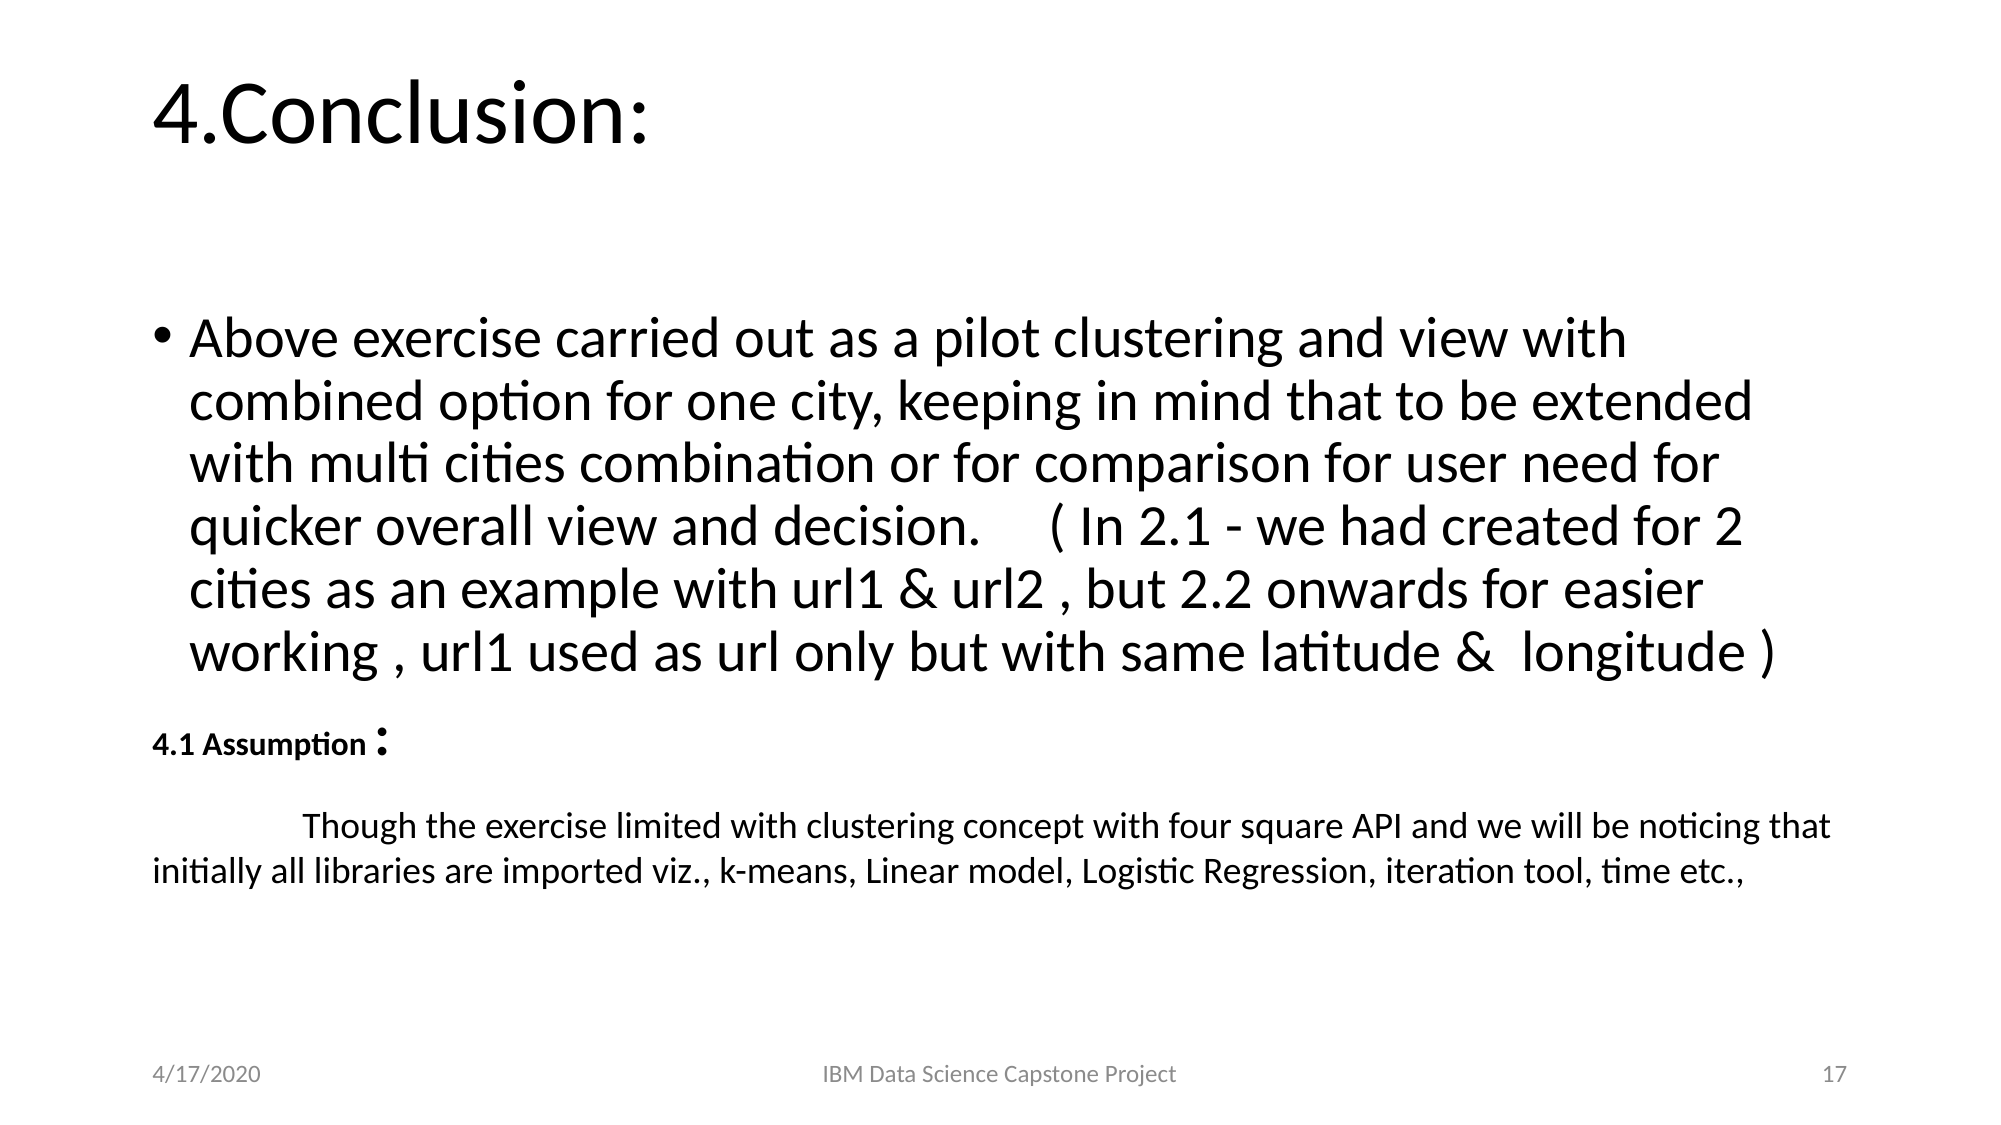

# 4.Conclusion:
Above exercise carried out as a pilot clustering and view with combined option for one city, keeping in mind that to be extended with multi cities combination or for comparison for user need for quicker overall view and decision.     ( In 2.1 - we had created for 2 cities as an example with url1 & url2 , but 2.2 onwards for easier working , url1 used as url only but with same latitude &  longitude )
4.1 Assumption :
	Though the exercise limited with clustering concept with four square API and we will be noticing that initially all libraries are imported viz., k-means, Linear model, Logistic Regression, iteration tool, time etc.,
4/17/2020
IBM Data Science Capstone Project
17